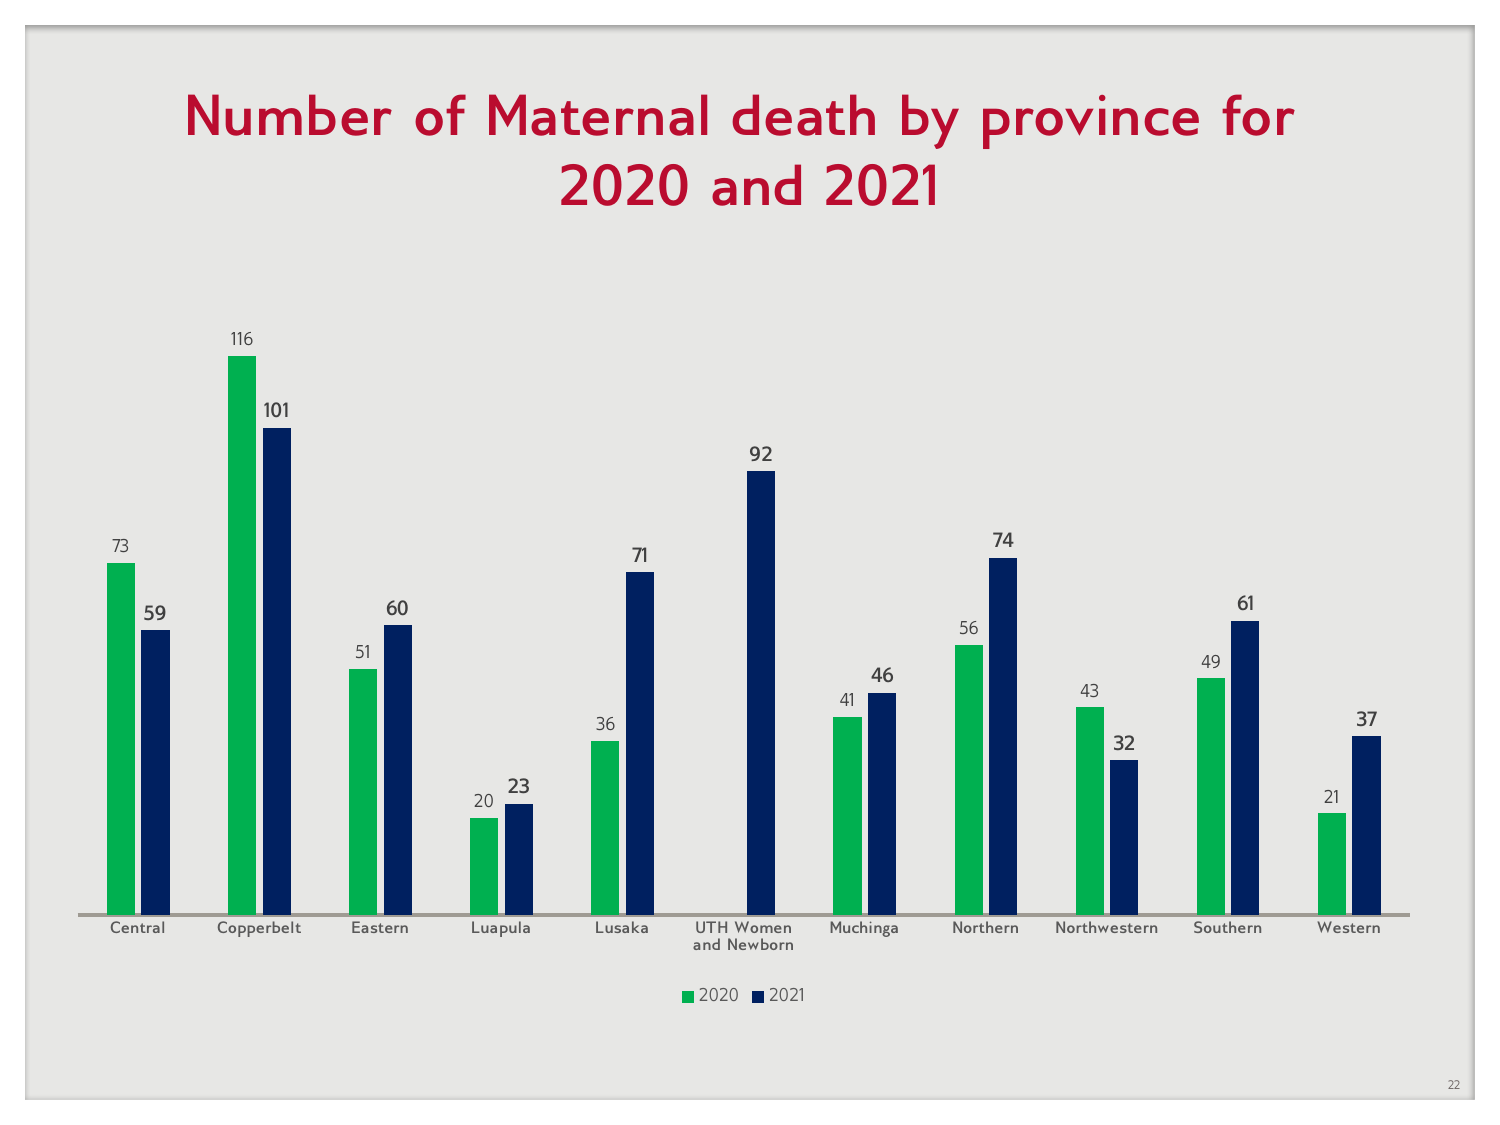

# Number of Maternal death by province for  2020 and 2021

### Chart

| Category | 2020 | 2021 |
|---|---|---|
| Central | 73.0 | 59.0 |
| Copperbelt | 116.0 | 101.0 |
| Eastern | 51.0 | 60.0 |
| Luapula | 20.0 | 23.0 |
| Lusaka | 36.0 | 71.0 |
| UTH Women and Newborn | None | 92.0 |
| Muchinga | 41.0 | 46.0 |
| Northern | 56.0 | 74.0 |
| Northwestern | 43.0 | 32.0 |
| Southern | 49.0 | 61.0 |
| Western | 21.0 | 37.0 |
22